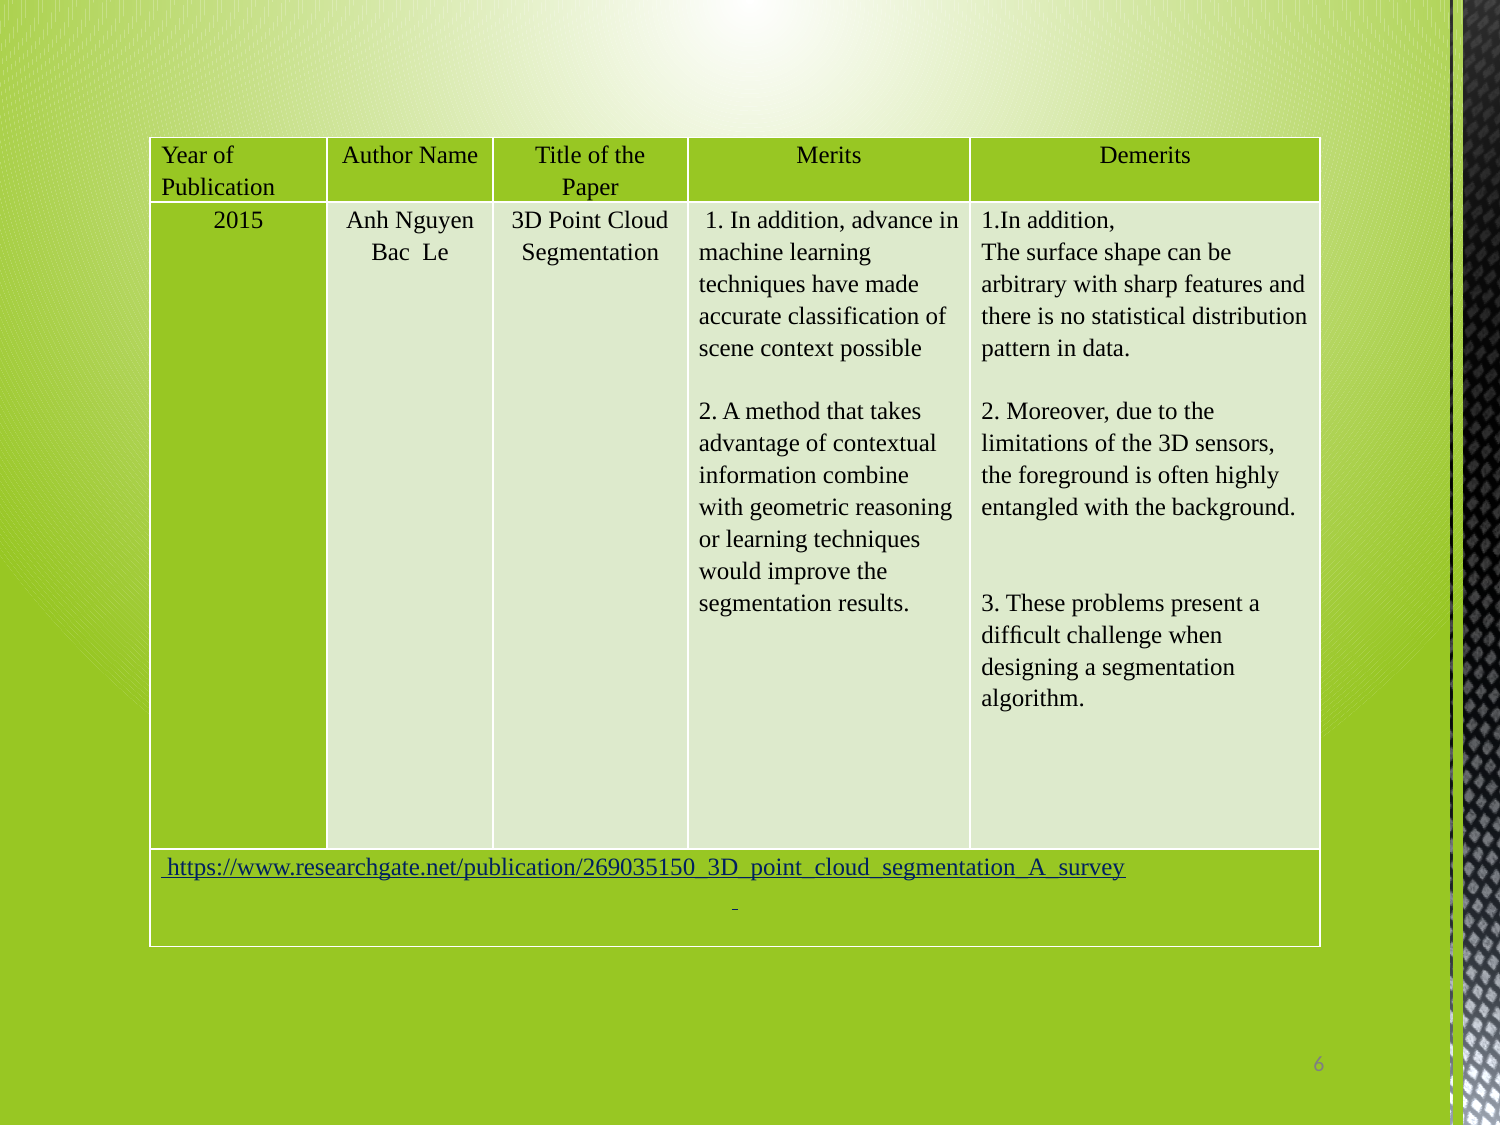

| Year of Publication | Author Name | Title of the Paper | Merits | Demerits |
| --- | --- | --- | --- | --- |
| 2015 | Anh Nguyen Bac Le | 3D Point Cloud Segmentation | 1. In addition, advance in machine learning techniques have made accurate classification of scene context possible   2. A method that takes advantage of contextual information combine with geometric reasoning or learning techniques would improve the segmentation results. | 1.In addition, The surface shape can be arbitrary with sharp features and there is no statistical distribution pattern in data.   2. Moreover, due to the limitations of the 3D sensors, the foreground is often highly entangled with the background.     3. These problems present a difﬁcult challenge when designing a segmentation algorithm. |
| https://www.researchgate.net/publication/269035150\_3D\_point\_cloud\_segmentation\_A\_survey |  |  |  |  |
6